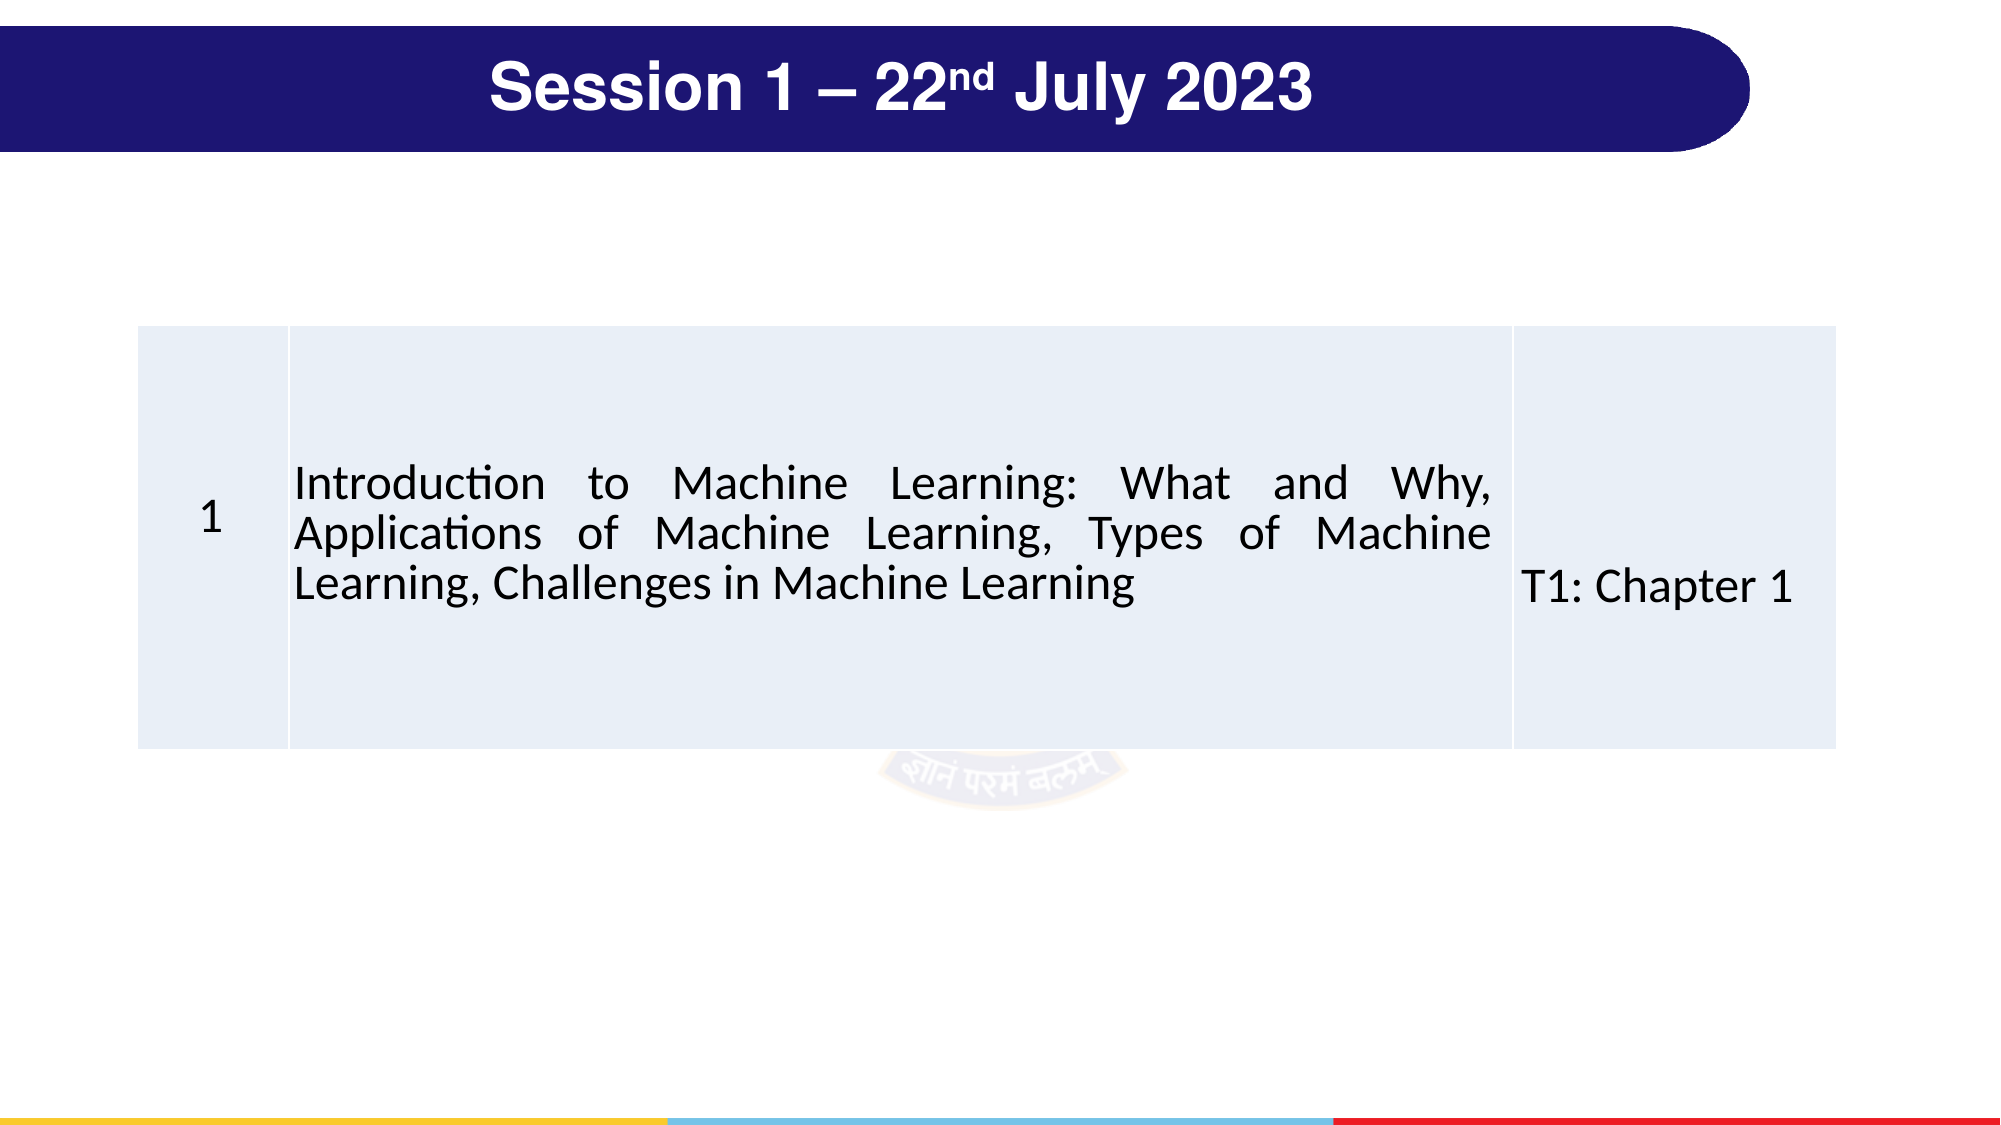

# Session 1 – 22nd July 2023
| 1 | Introduction to Machine Learning: What and Why, Applications of Machine Learning, Types of Machine Learning, Challenges in Machine Learning | T1: Chapter 1 |
| --- | --- | --- |